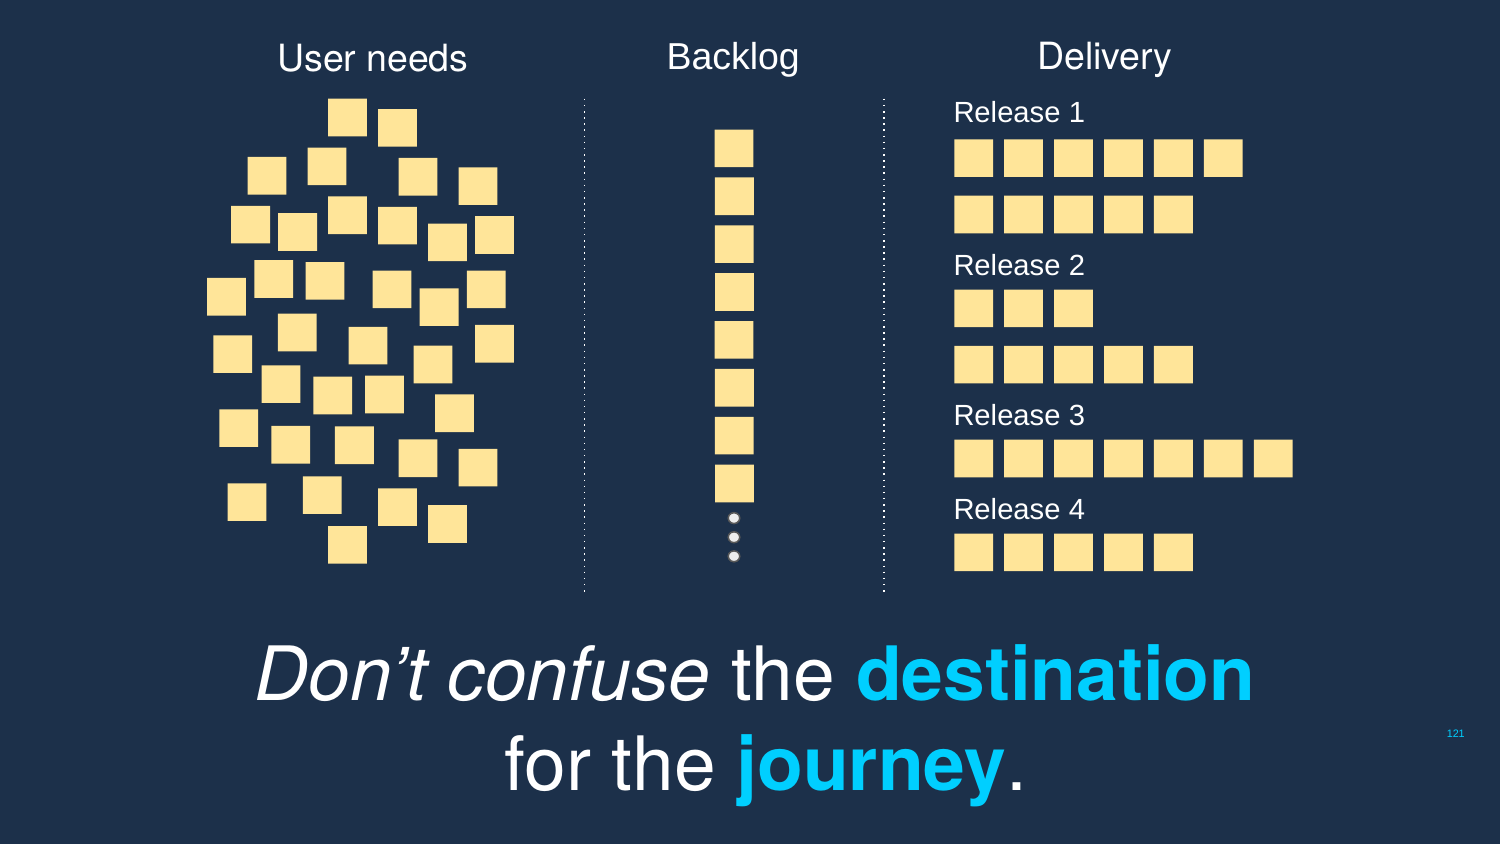

Delivery
Backlog
User needs
Release 1

Release 2

Release 3

Release 4

Don’t confuse the destination
for the journey.
121